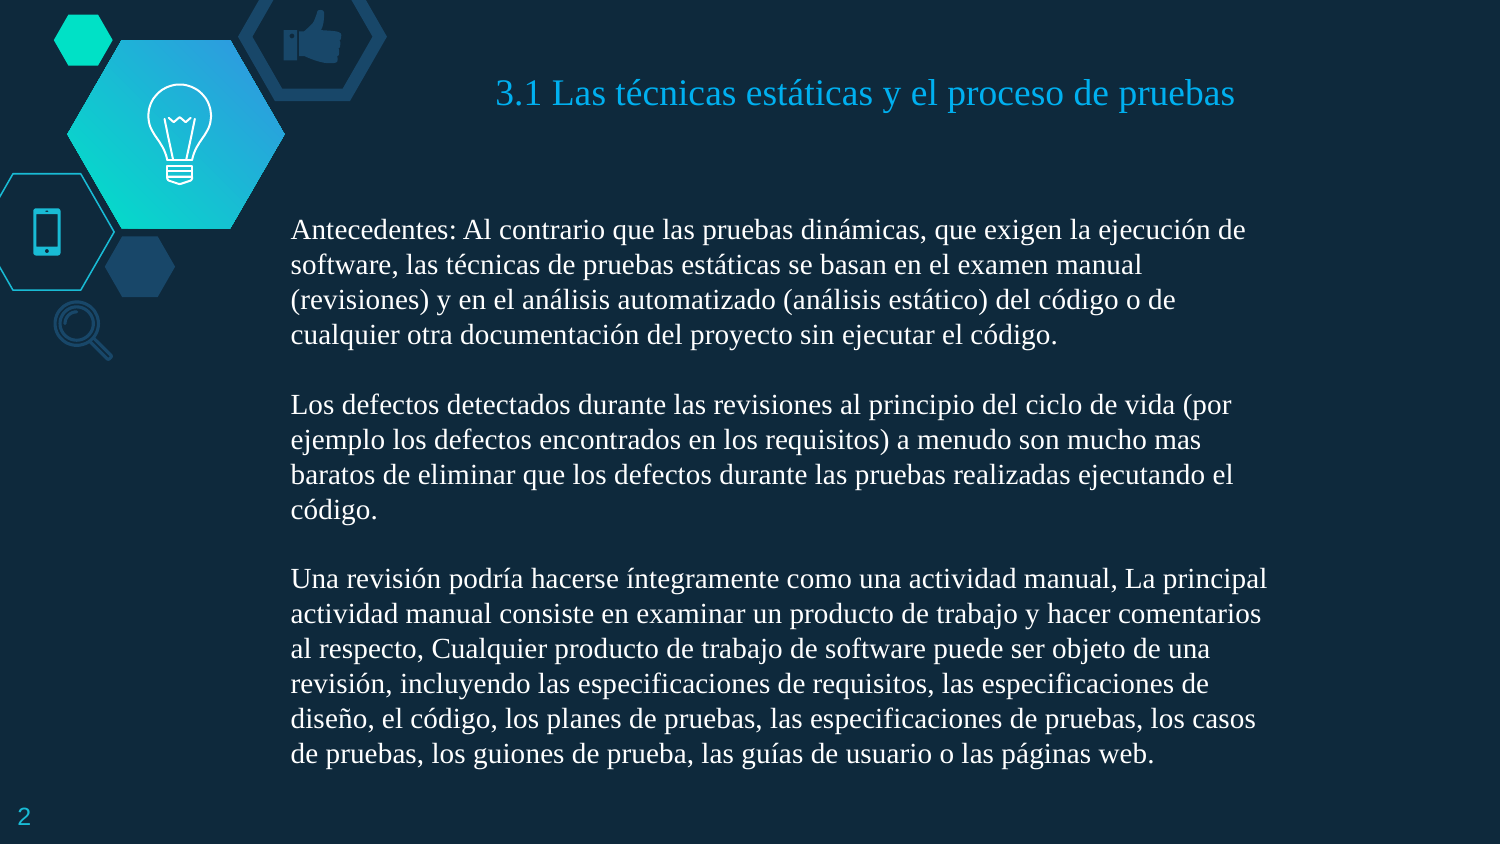

3.1 Las técnicas estáticas y el proceso de pruebas
Antecedentes: Al contrario que las pruebas dinámicas, que exigen la ejecución de software, las técnicas de pruebas estáticas se basan en el examen manual (revisiones) y en el análisis automatizado (análisis estático) del código o de cualquier otra documentación del proyecto sin ejecutar el código.

Los defectos detectados durante las revisiones al principio del ciclo de vida (por ejemplo los defectos encontrados en los requisitos) a menudo son mucho mas baratos de eliminar que los defectos durante las pruebas realizadas ejecutando el código.

Una revisión podría hacerse íntegramente como una actividad manual, La principal actividad manual consiste en examinar un producto de trabajo y hacer comentarios al respecto, Cualquier producto de trabajo de software puede ser objeto de una revisión, incluyendo las especificaciones de requisitos, las especificaciones de diseño, el código, los planes de pruebas, las especificaciones de pruebas, los casos de pruebas, los guiones de prueba, las guías de usuario o las páginas web.
2